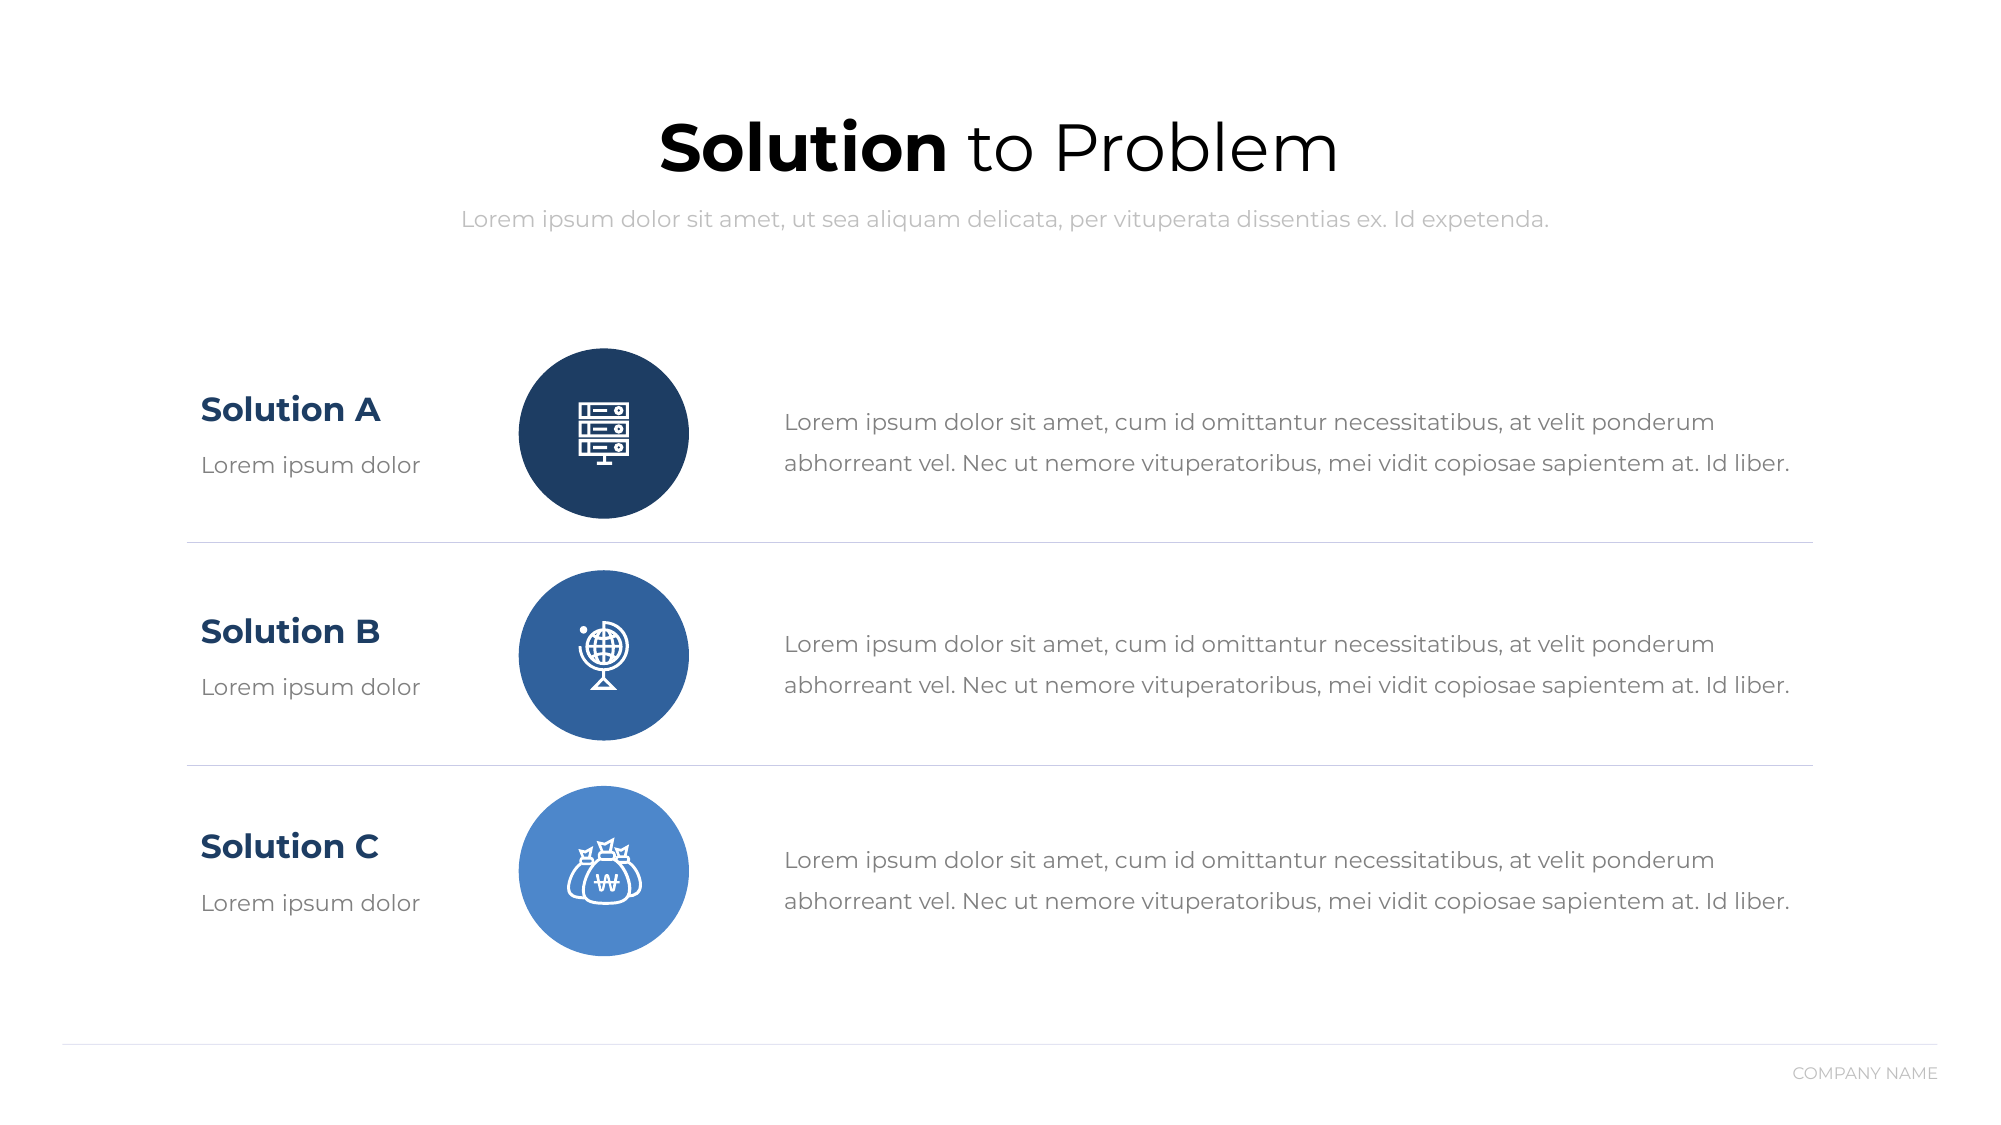

Solution to Problem
Lorem ipsum dolor sit amet, ut sea aliquam delicata, per vituperata dissentias ex. Id expetenda.

Solution A
Lorem ipsum dolor
Lorem ipsum dolor sit amet, cum id omittantur necessitatibus, at velit ponderum abhorreant vel. Nec ut nemore vituperatoribus, mei vidit copiosae sapientem at. Id liber.

Solution B
Lorem ipsum dolor
Lorem ipsum dolor sit amet, cum id omittantur necessitatibus, at velit ponderum abhorreant vel. Nec ut nemore vituperatoribus, mei vidit copiosae sapientem at. Id liber.

Solution C
Lorem ipsum dolor
Lorem ipsum dolor sit amet, cum id omittantur necessitatibus, at velit ponderum abhorreant vel. Nec ut nemore vituperatoribus, mei vidit copiosae sapientem at. Id liber.